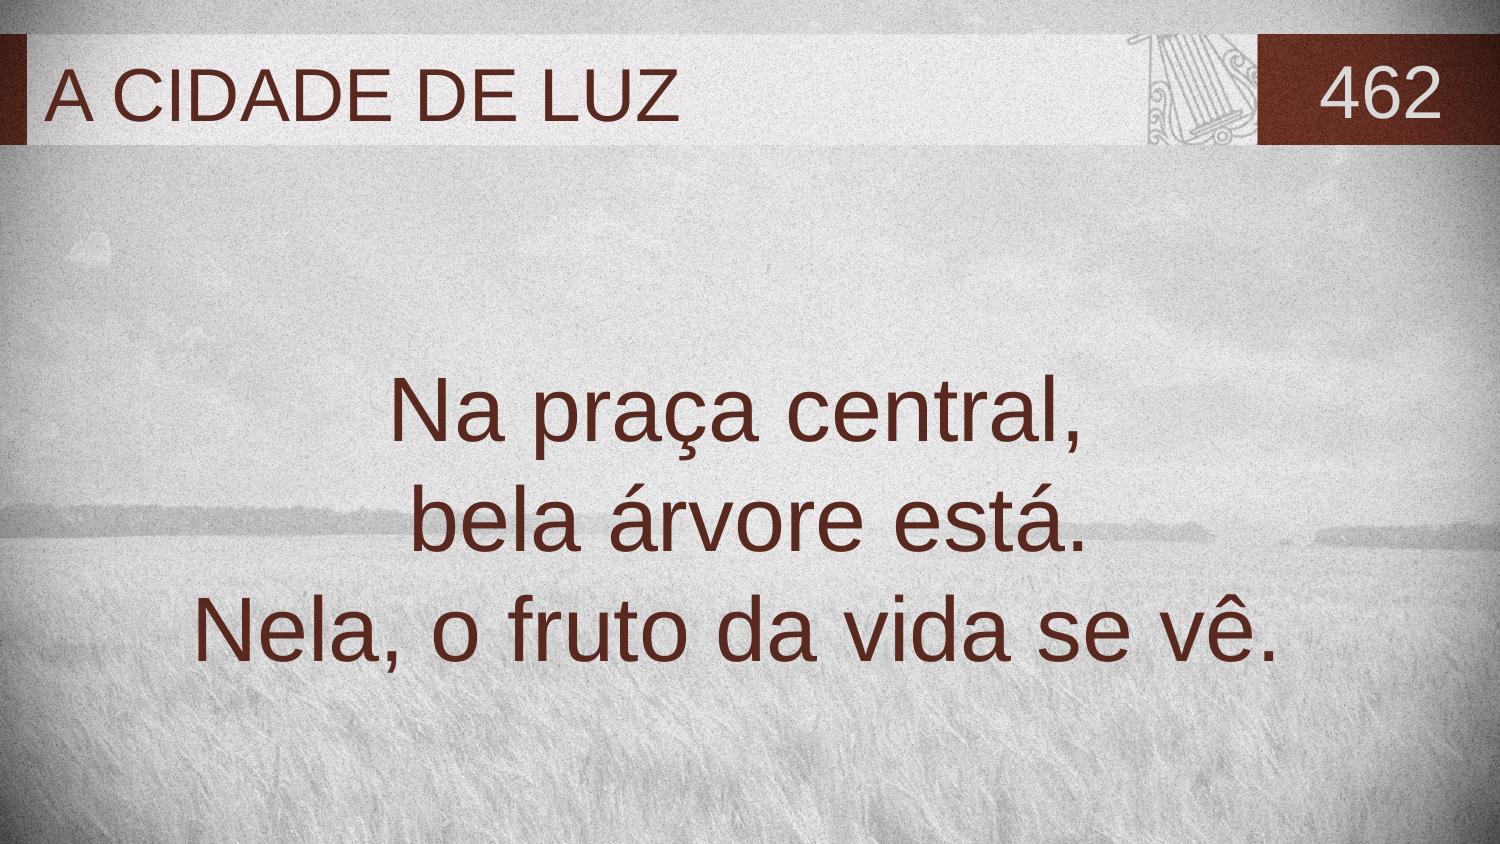

# A CIDADE DE LUZ
462
Na praça central,
bela árvore está.
Nela, o fruto da vida se vê.